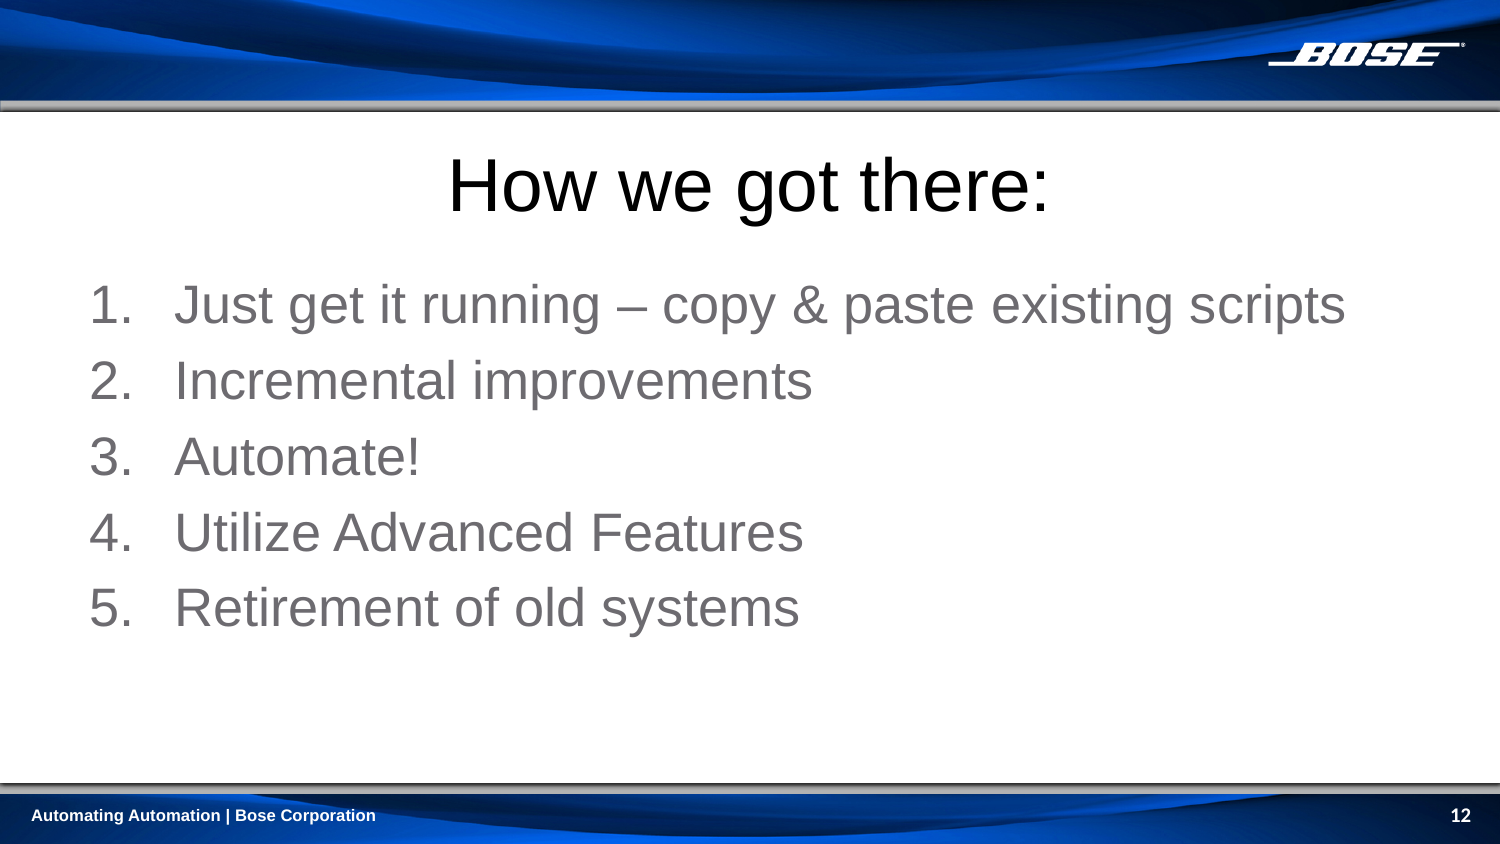

# How we got there:
Just get it running – copy & paste existing scripts
Incremental improvements
Automate!
Utilize Advanced Features
Retirement of old systems